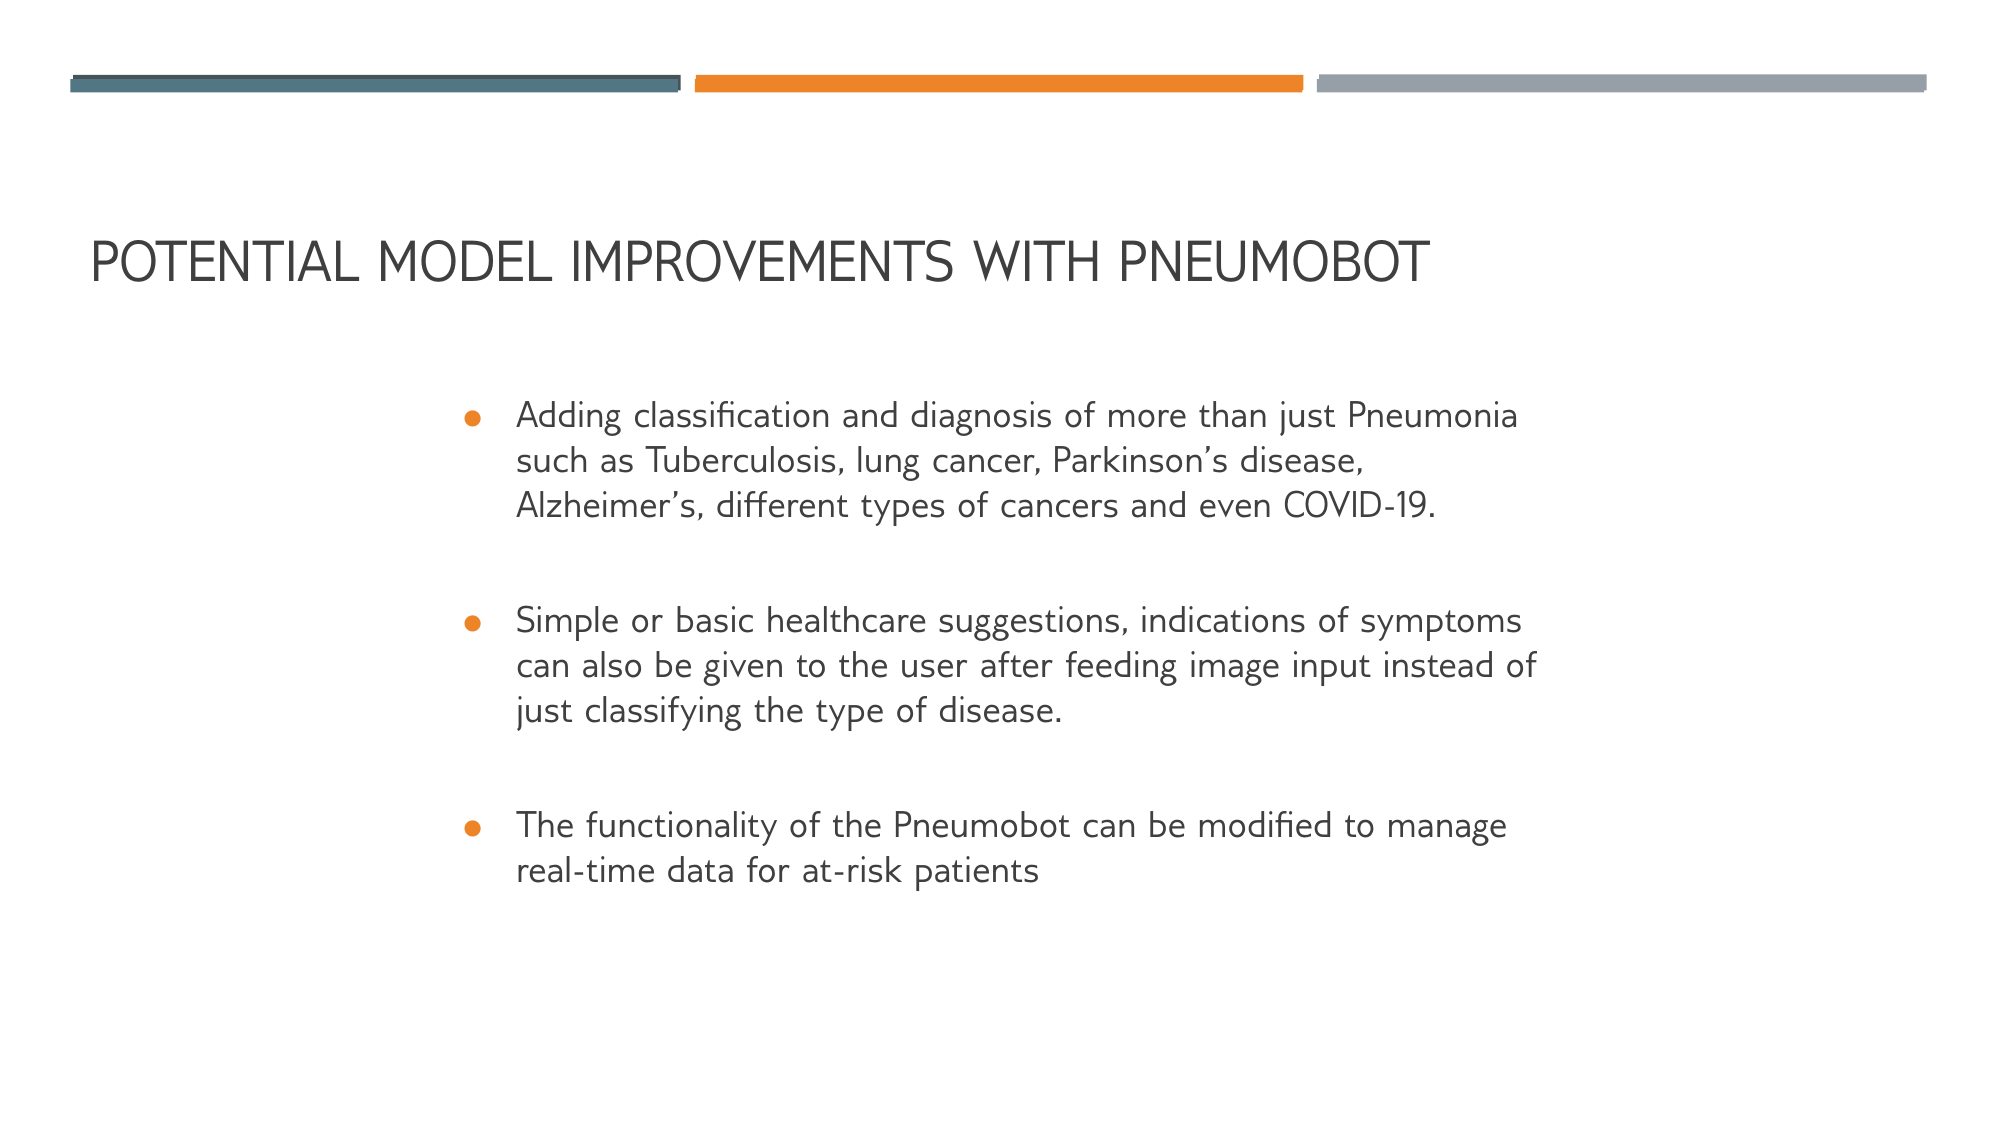

# POTENTIAL MODEL IMPROVEMENTS WITH PNEUMOBOT
Adding classification and diagnosis of more than just Pneumonia such as Tuberculosis, lung cancer, Parkinson’s disease, Alzheimer’s, different types of cancers and even COVID-19.

Simple or basic healthcare suggestions, indications of symptoms can also be given to the user after feeding image input instead of just classifying the type of disease.

The functionality of the Pneumobot can be modified to manage real-time data for at-risk patients